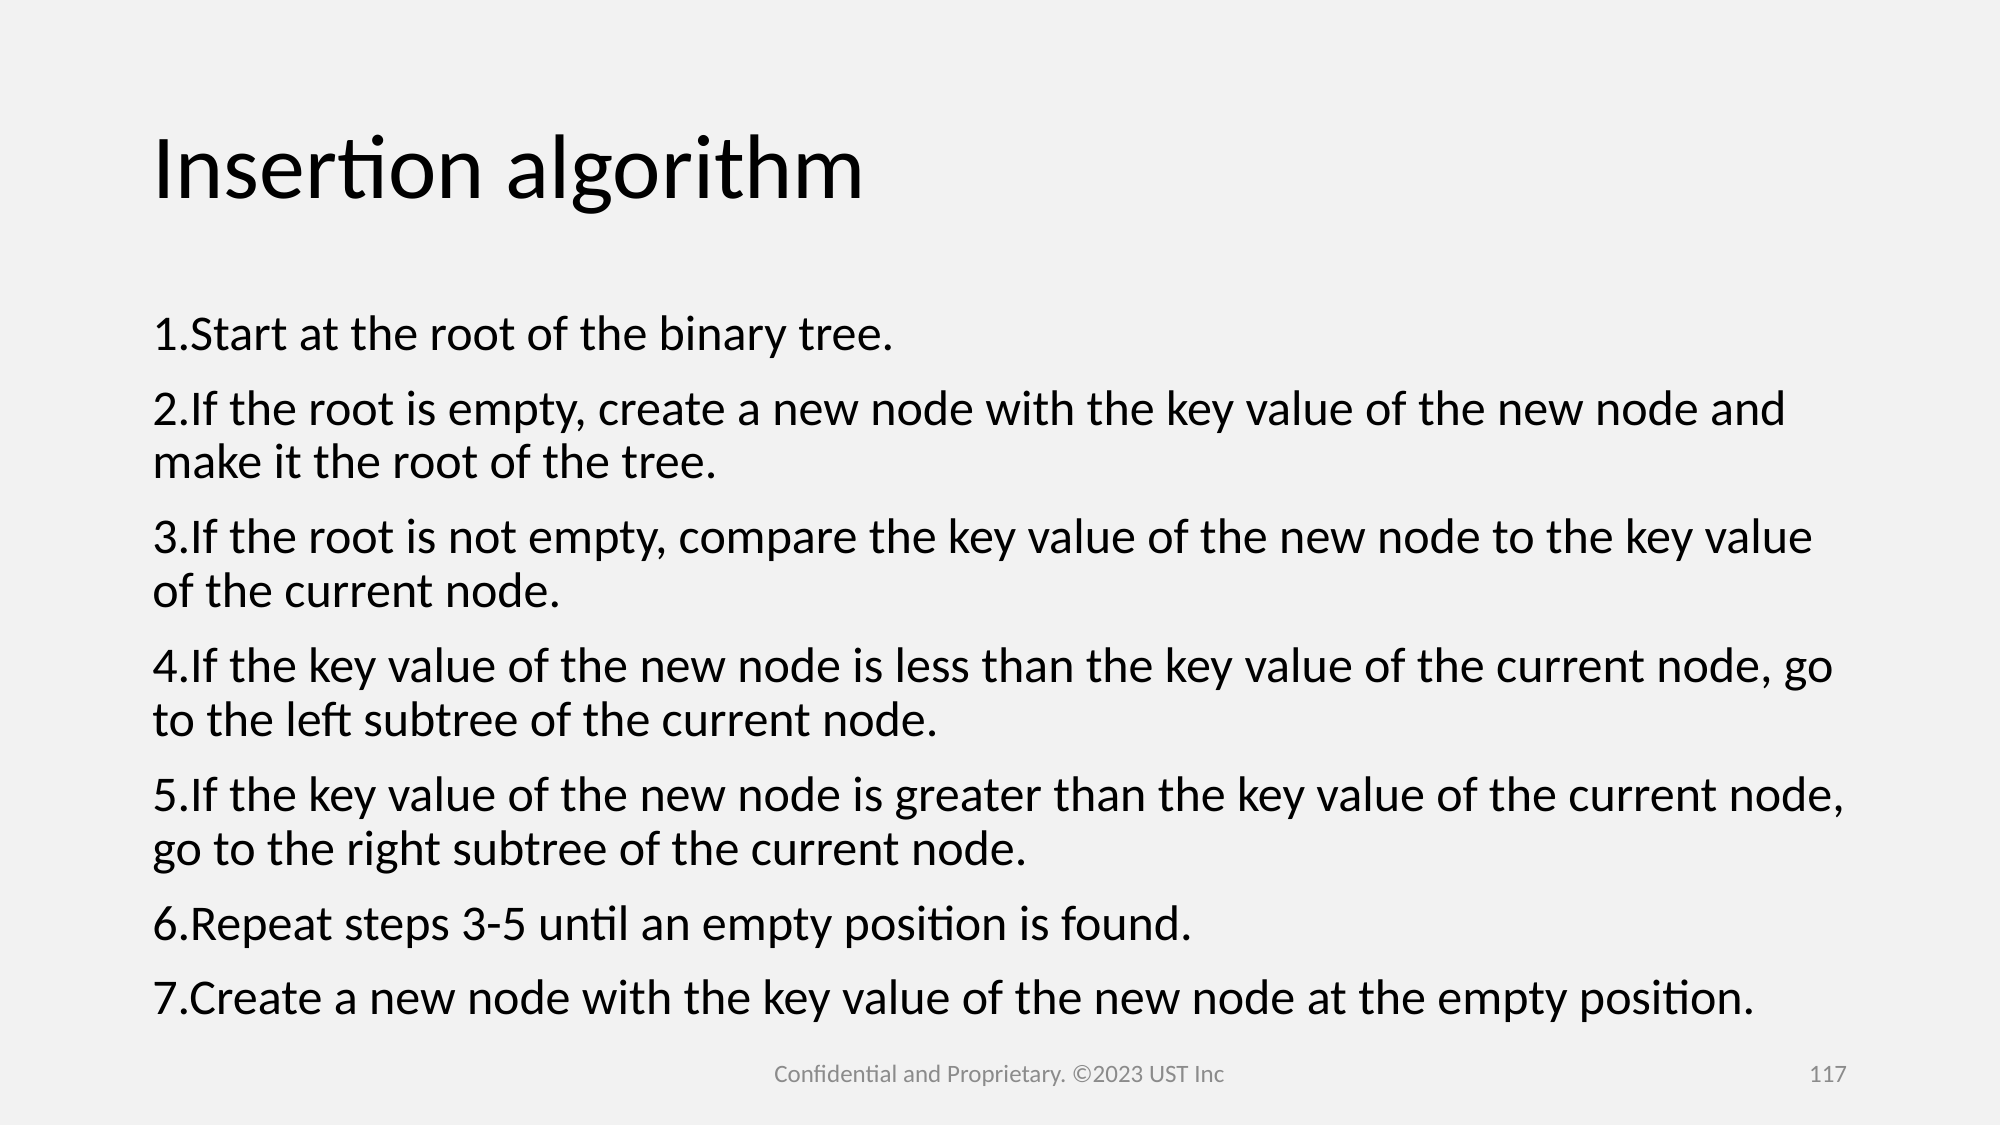

# Insertion algorithm
1.Start at the root of the binary tree.
2.If the root is empty, create a new node with the key value of the new node and make it the root of the tree.
3.If the root is not empty, compare the key value of the new node to the key value of the current node.
4.If the key value of the new node is less than the key value of the current node, go to the left subtree of the current node.
5.If the key value of the new node is greater than the key value of the current node, go to the right subtree of the current node.
6.Repeat steps 3-5 until an empty position is found.
7.Create a new node with the key value of the new node at the empty position.

Confidential and Proprietary. ©2023 UST Inc
117